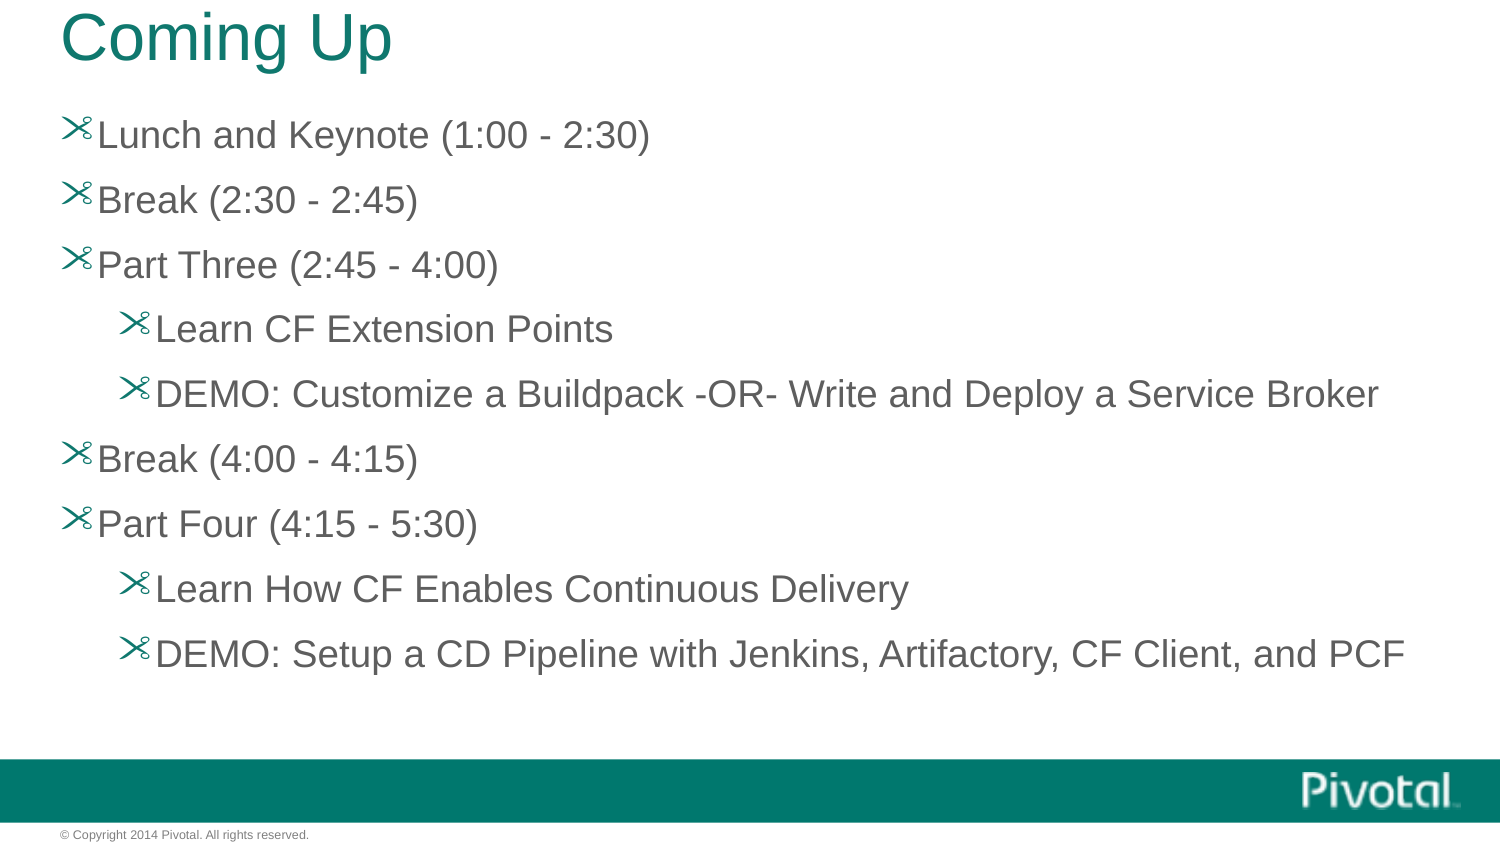

# Coming Up
Lunch and Keynote (1:00 - 2:30)
Break (2:30 - 2:45)
Part Three (2:45 - 4:00)
Learn CF Extension Points
DEMO: Customize a Buildpack -OR- Write and Deploy a Service Broker
Break (4:00 - 4:15)
Part Four (4:15 - 5:30)
Learn How CF Enables Continuous Delivery
DEMO: Setup a CD Pipeline with Jenkins, Artifactory, CF Client, and PCF
56